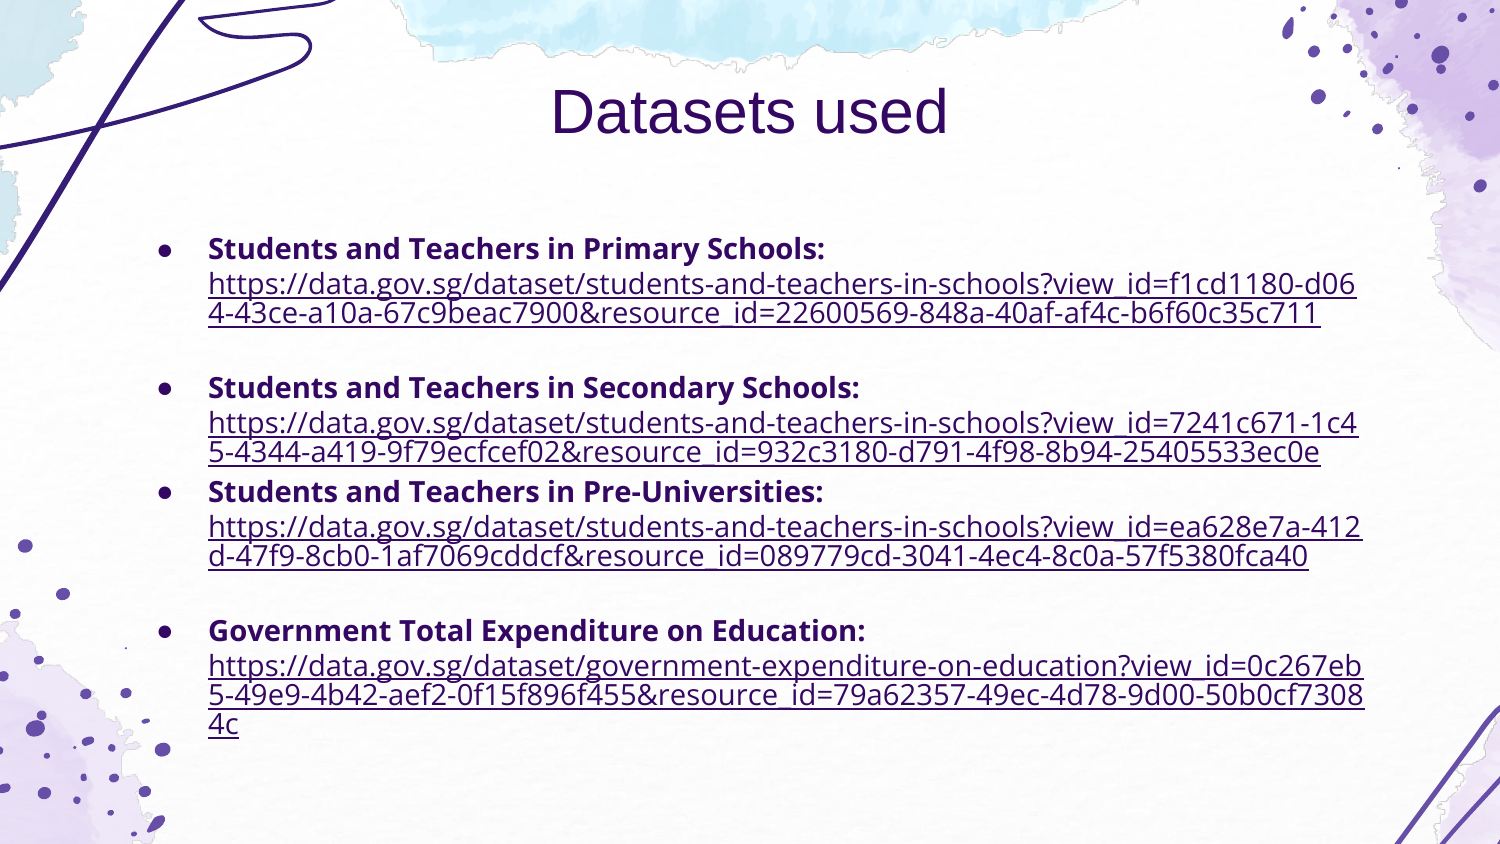

# Datasets used
Students and Teachers in Primary Schools: https://data.gov.sg/dataset/students-and-teachers-in-schools?view_id=f1cd1180-d064-43ce-a10a-67c9beac7900&resource_id=22600569-848a-40af-af4c-b6f60c35c711
Students and Teachers in Secondary Schools: https://data.gov.sg/dataset/students-and-teachers-in-schools?view_id=7241c671-1c45-4344-a419-9f79ecfcef02&resource_id=932c3180-d791-4f98-8b94-25405533ec0e
Students and Teachers in Pre-Universities:  https://data.gov.sg/dataset/students-and-teachers-in-schools?view_id=ea628e7a-412d-47f9-8cb0-1af7069cddcf&resource_id=089779cd-3041-4ec4-8c0a-57f5380fca40
Government Total Expenditure on Education: https://data.gov.sg/dataset/government-expenditure-on-education?view_id=0c267eb5-49e9-4b42-aef2-0f15f896f455&resource_id=79a62357-49ec-4d78-9d00-50b0cf73084c